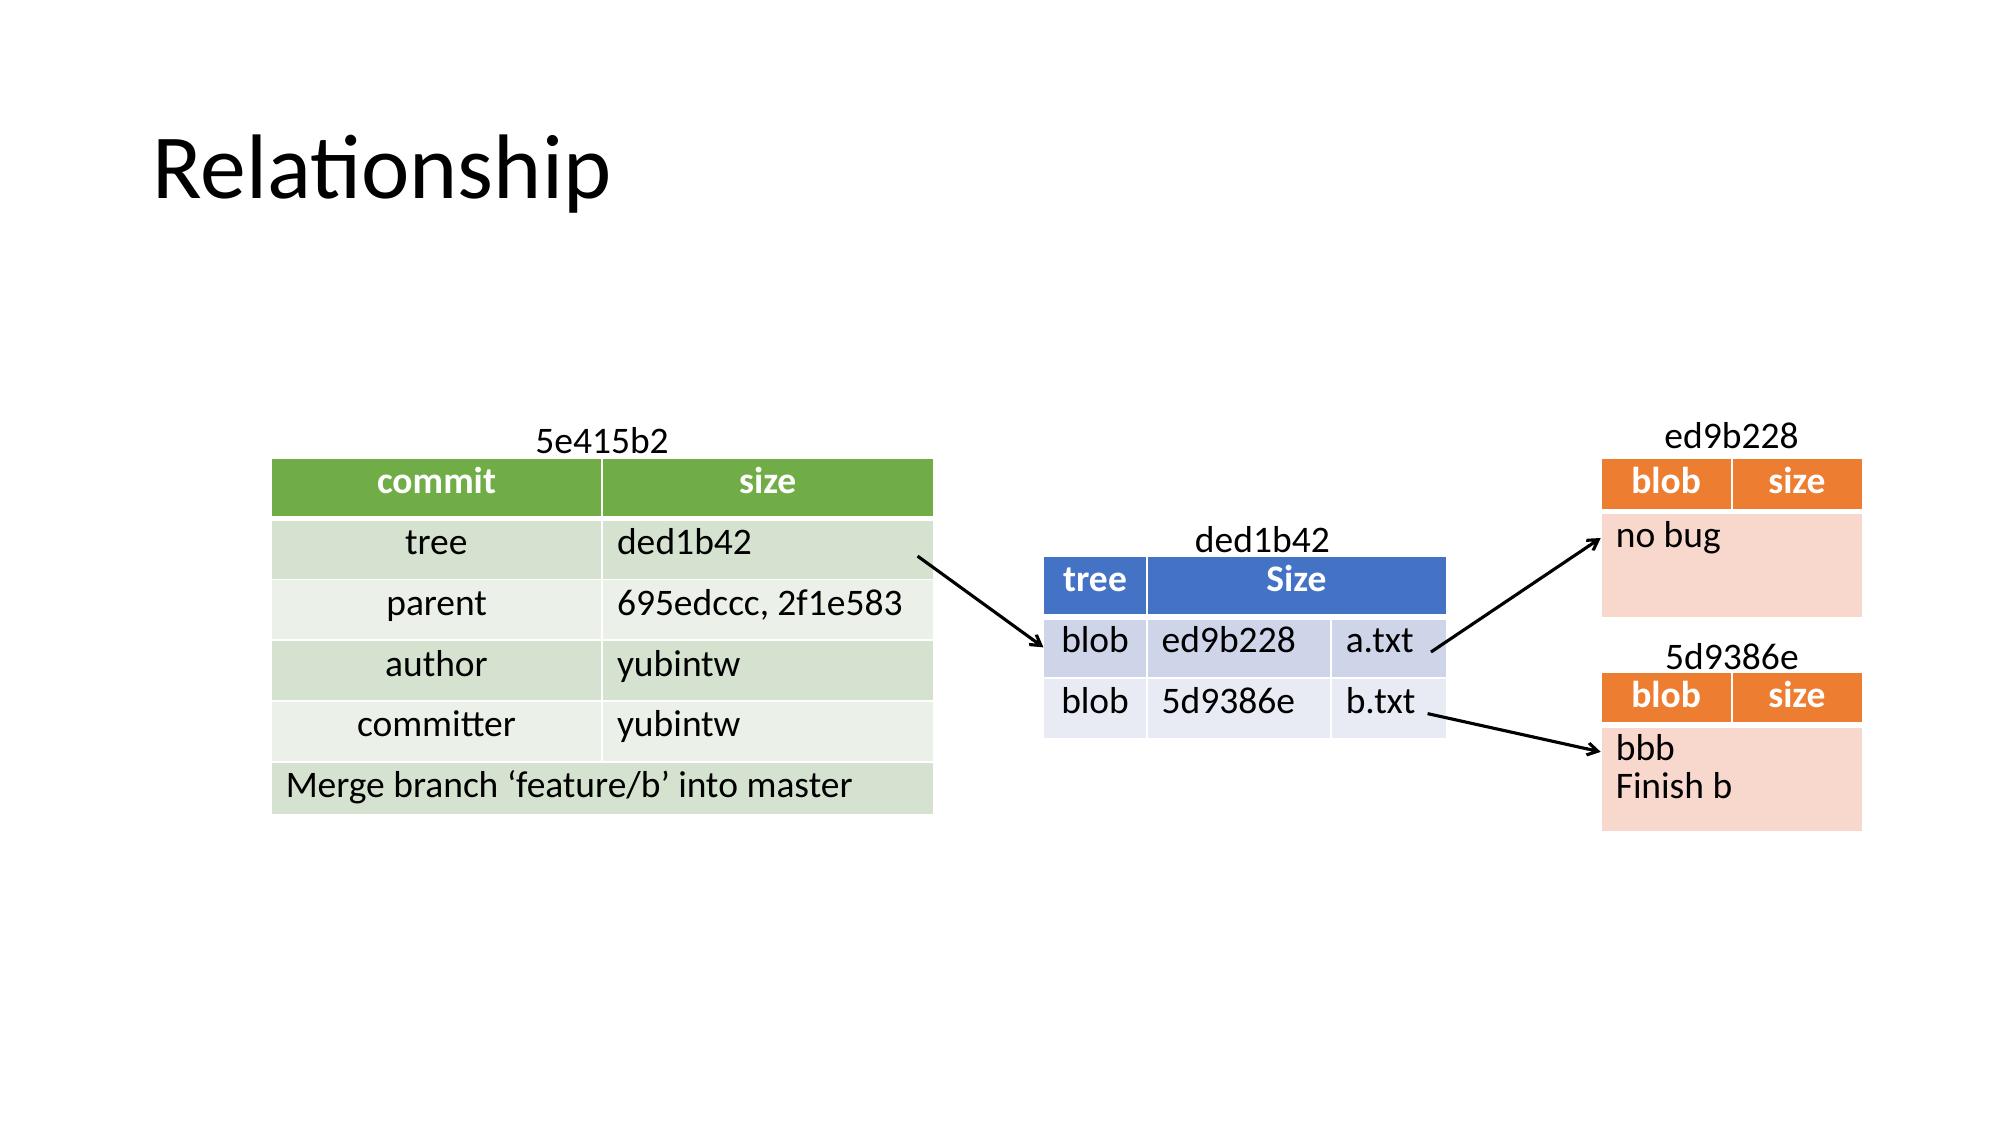

# Relationship

ed9b228
5e415b2
| commit | size |
| --- | --- |
| tree | ded1b42 |
| parent | 695edccc, 2f1e583 |
| author | yubintw |
| committer | yubintw |
| Merge branch ‘feature/b’ into master |  |
| blob | size |
| --- | --- |
| no bug |  |
ded1b42
| tree | Size |  |
| --- | --- | --- |
| blob | ed9b228 | a.txt |
| blob | 5d9386e | b.txt |
5d9386e
| blob | size |
| --- | --- |
| bbb Finish b |  |